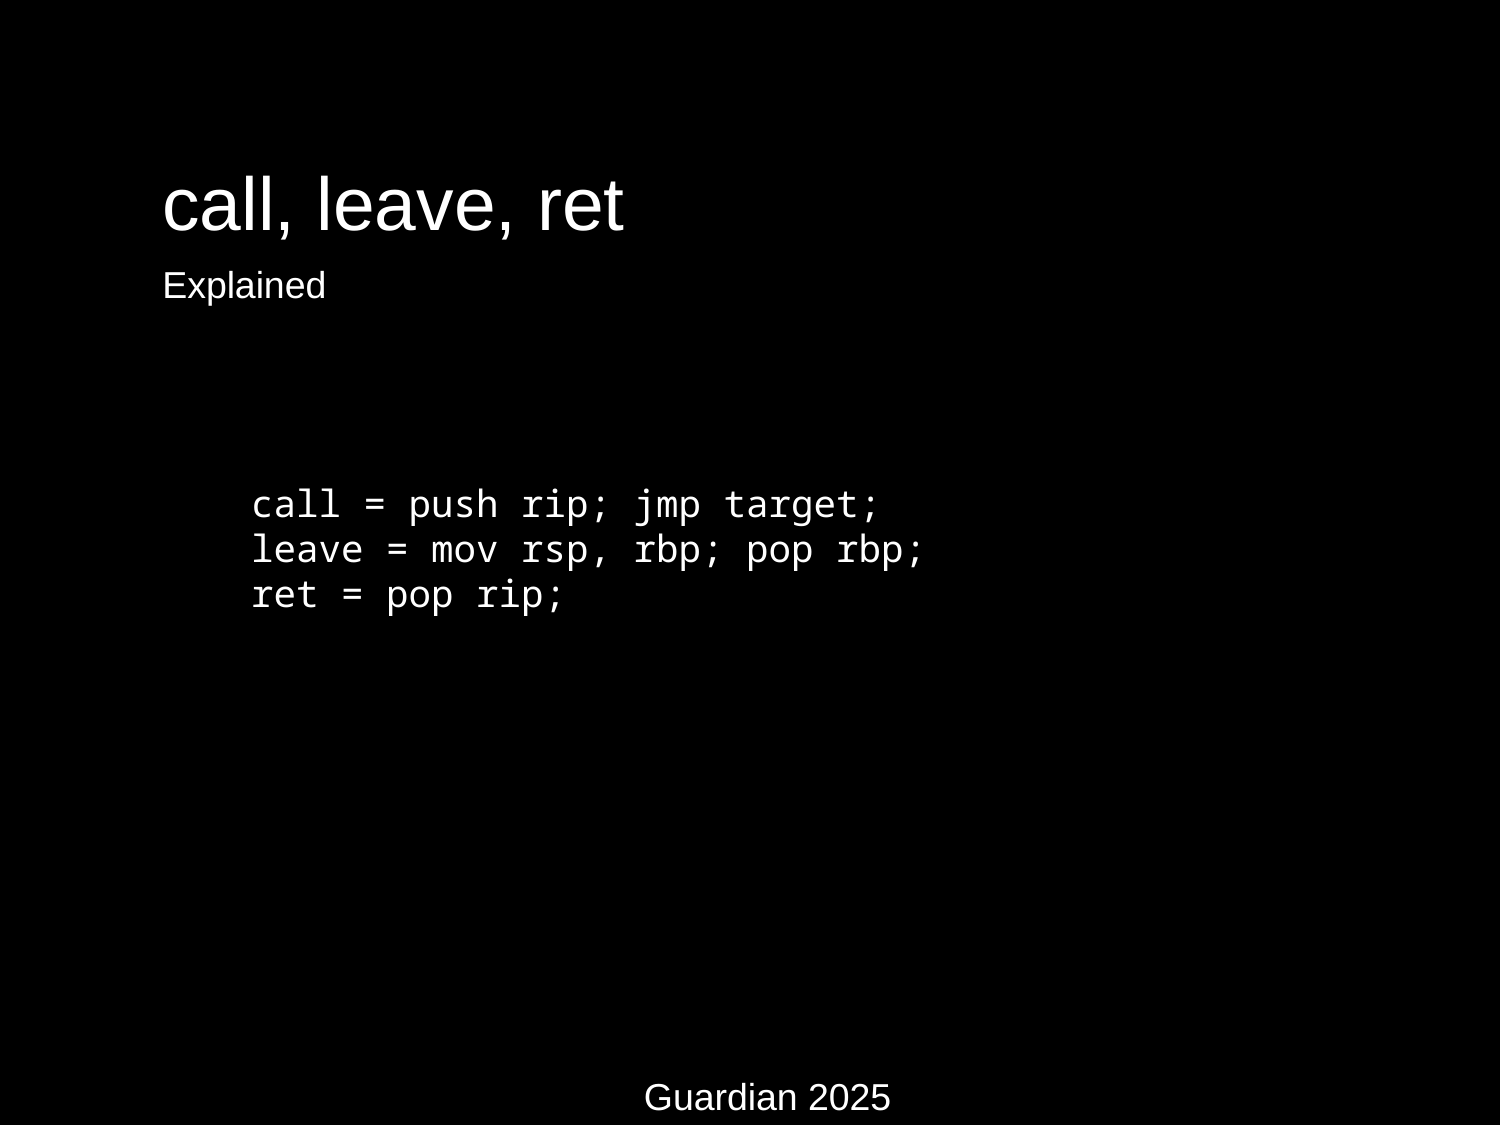

call, leave, ret
Explained
call = push rip; jmp target;
leave = mov rsp, rbp; pop rbp;
ret = pop rip;